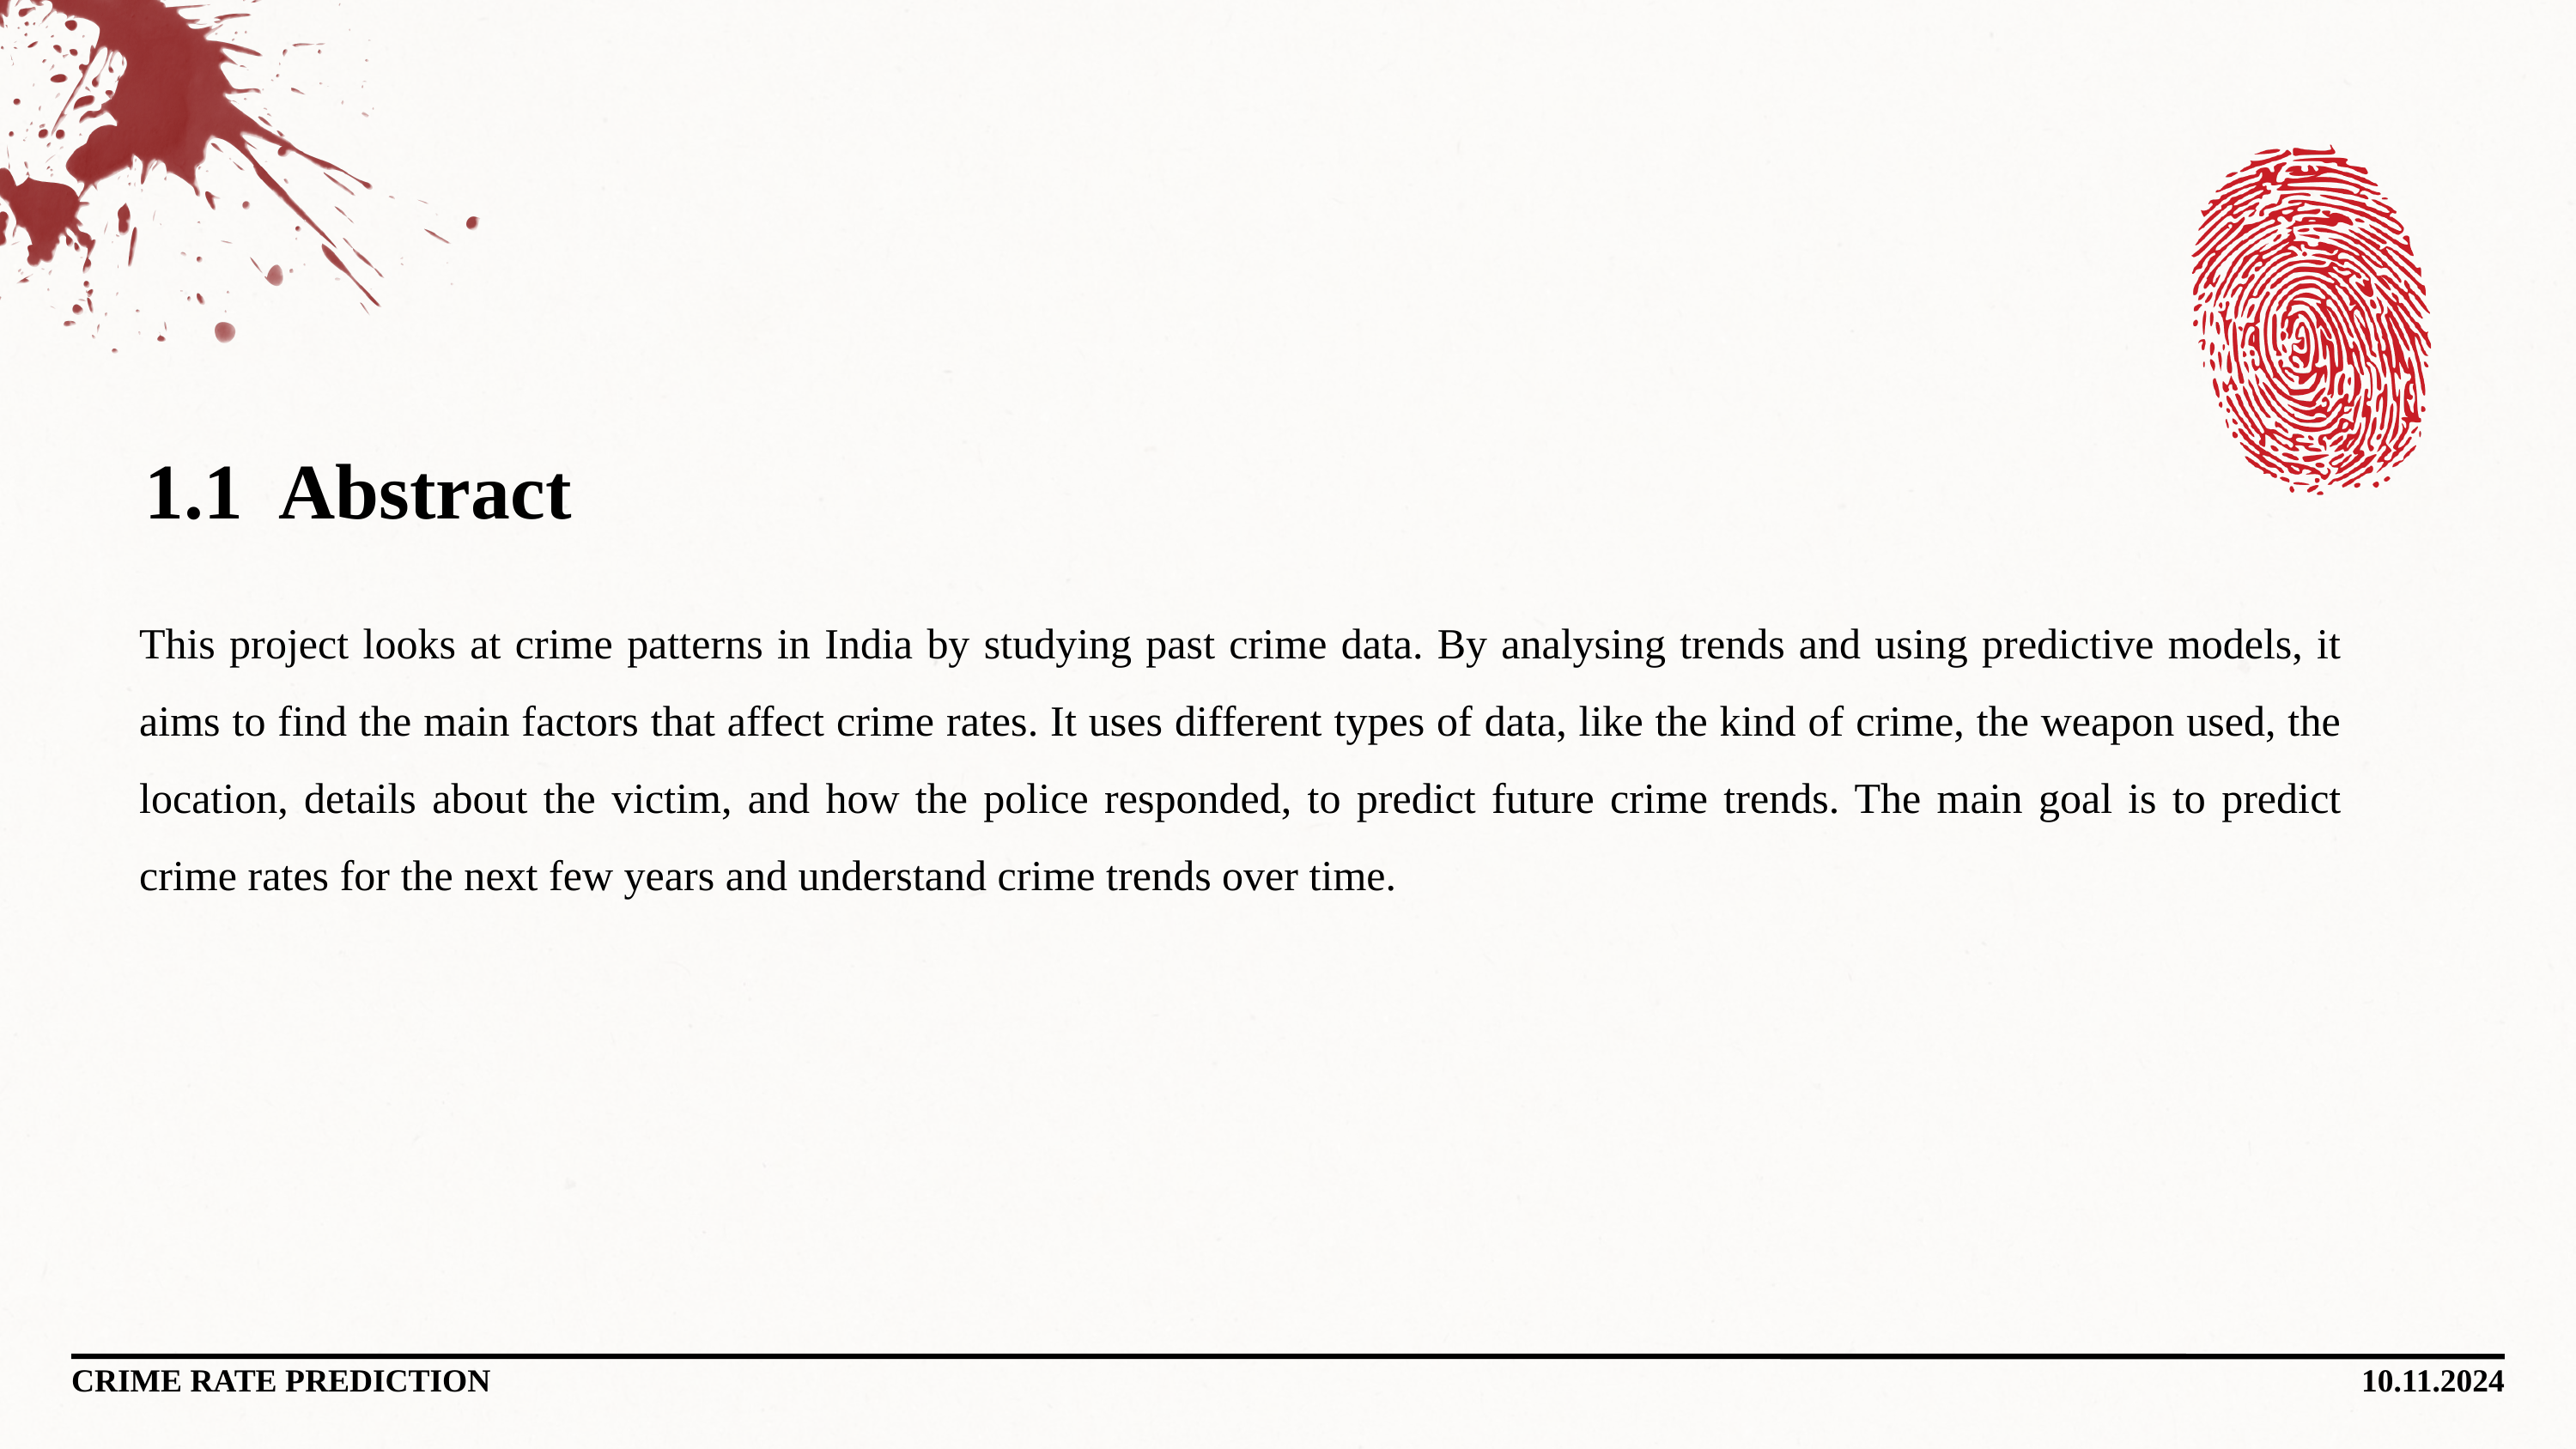

1.1  Abstract

This project looks at crime patterns in India by studying past crime data. By analysing trends and using predictive models, it aims to find the main factors that affect crime rates. It uses different types of data, like the kind of crime, the weapon used, the location, details about the victim, and how the police responded, to predict future crime trends. The main goal is to predict crime rates for the next few years and understand crime trends over time.
CRIME RATE PREDICTION
10.11.2024